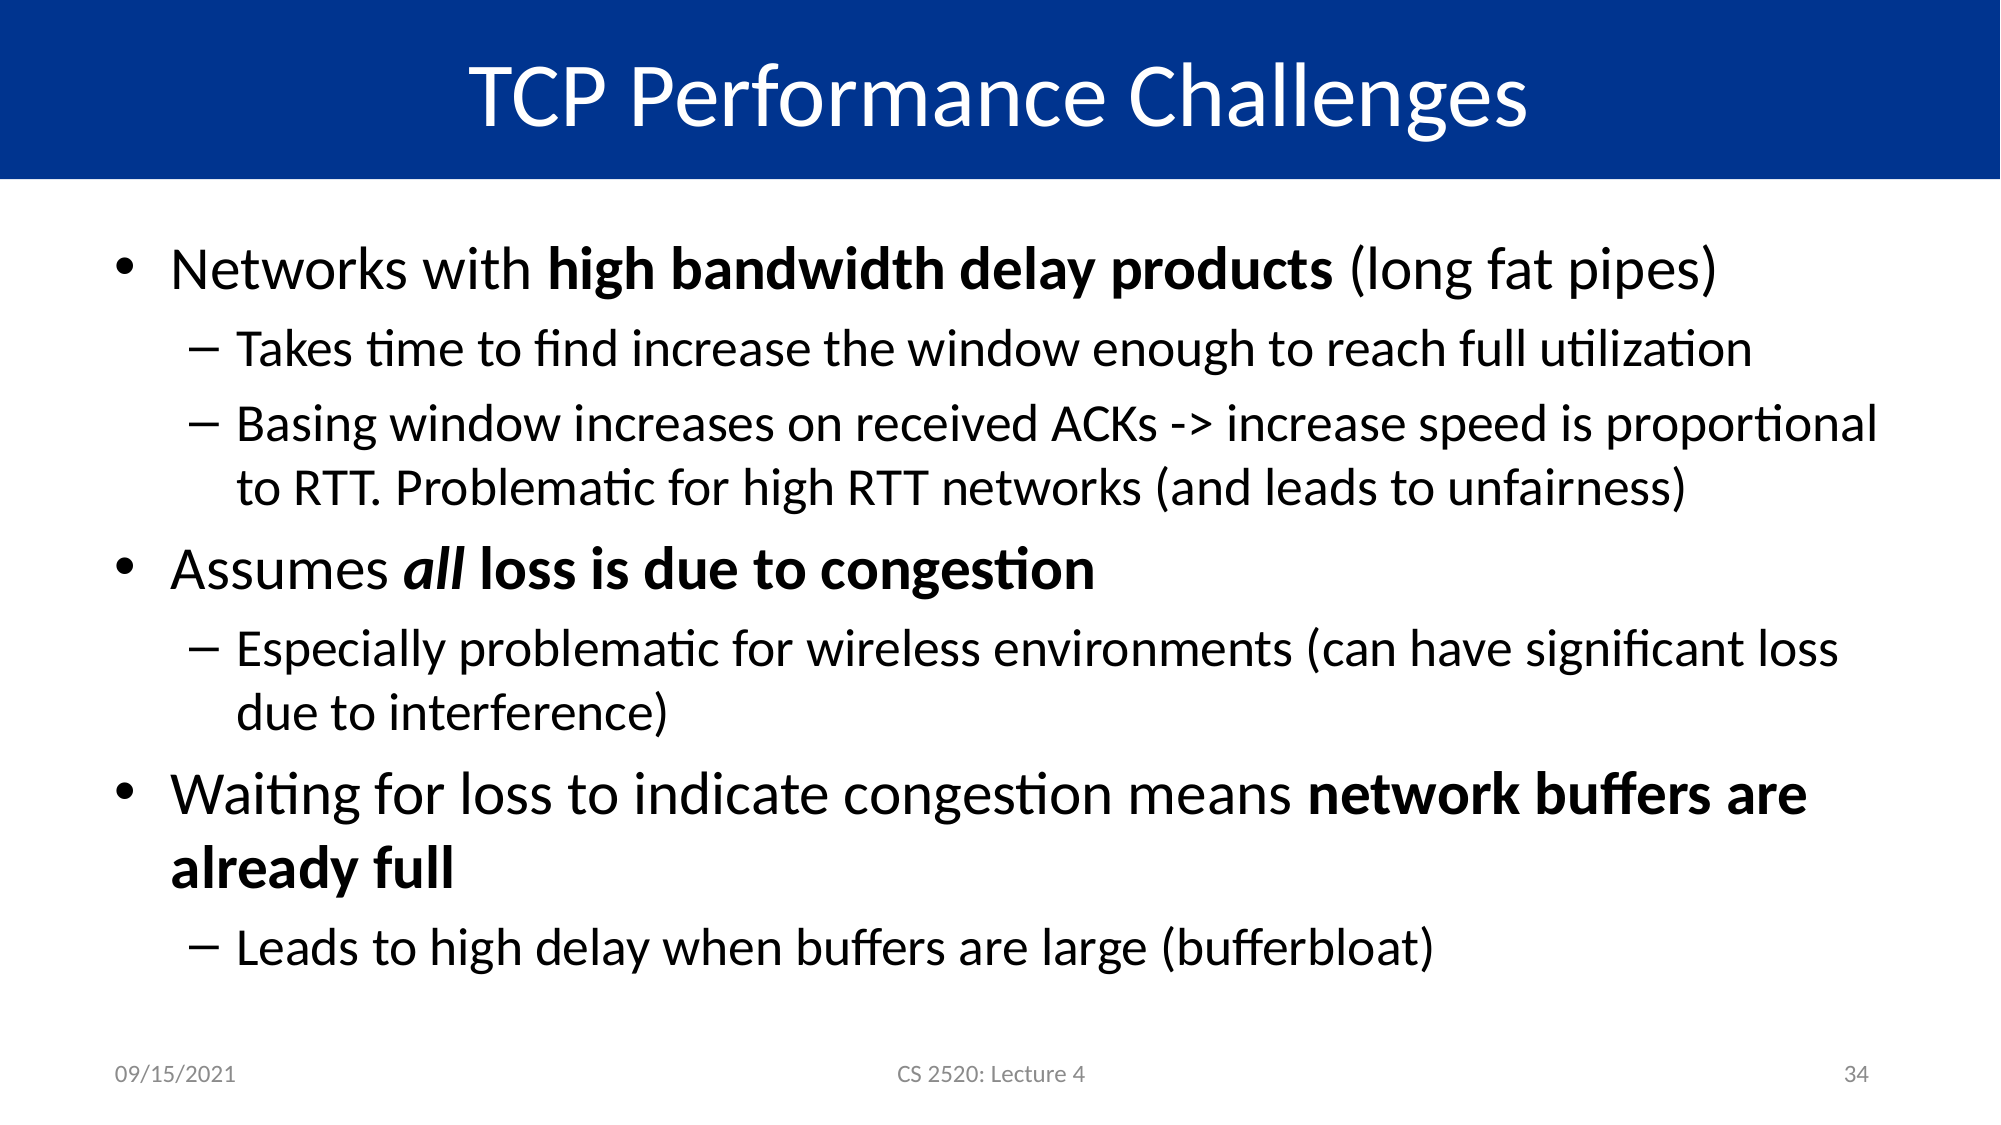

# TCP Performance Challenges
Networks with high bandwidth delay products (long fat pipes)
Takes time to find increase the window enough to reach full utilization
Basing window increases on received ACKs -> increase speed is proportional to RTT. Problematic for high RTT networks (and leads to unfairness)
Assumes all loss is due to congestion
Especially problematic for wireless environments (can have significant loss due to interference)
Waiting for loss to indicate congestion means network buffers are already full
Leads to high delay when buffers are large (bufferbloat)
09/15/2021
CS 2520: Lecture 4
34